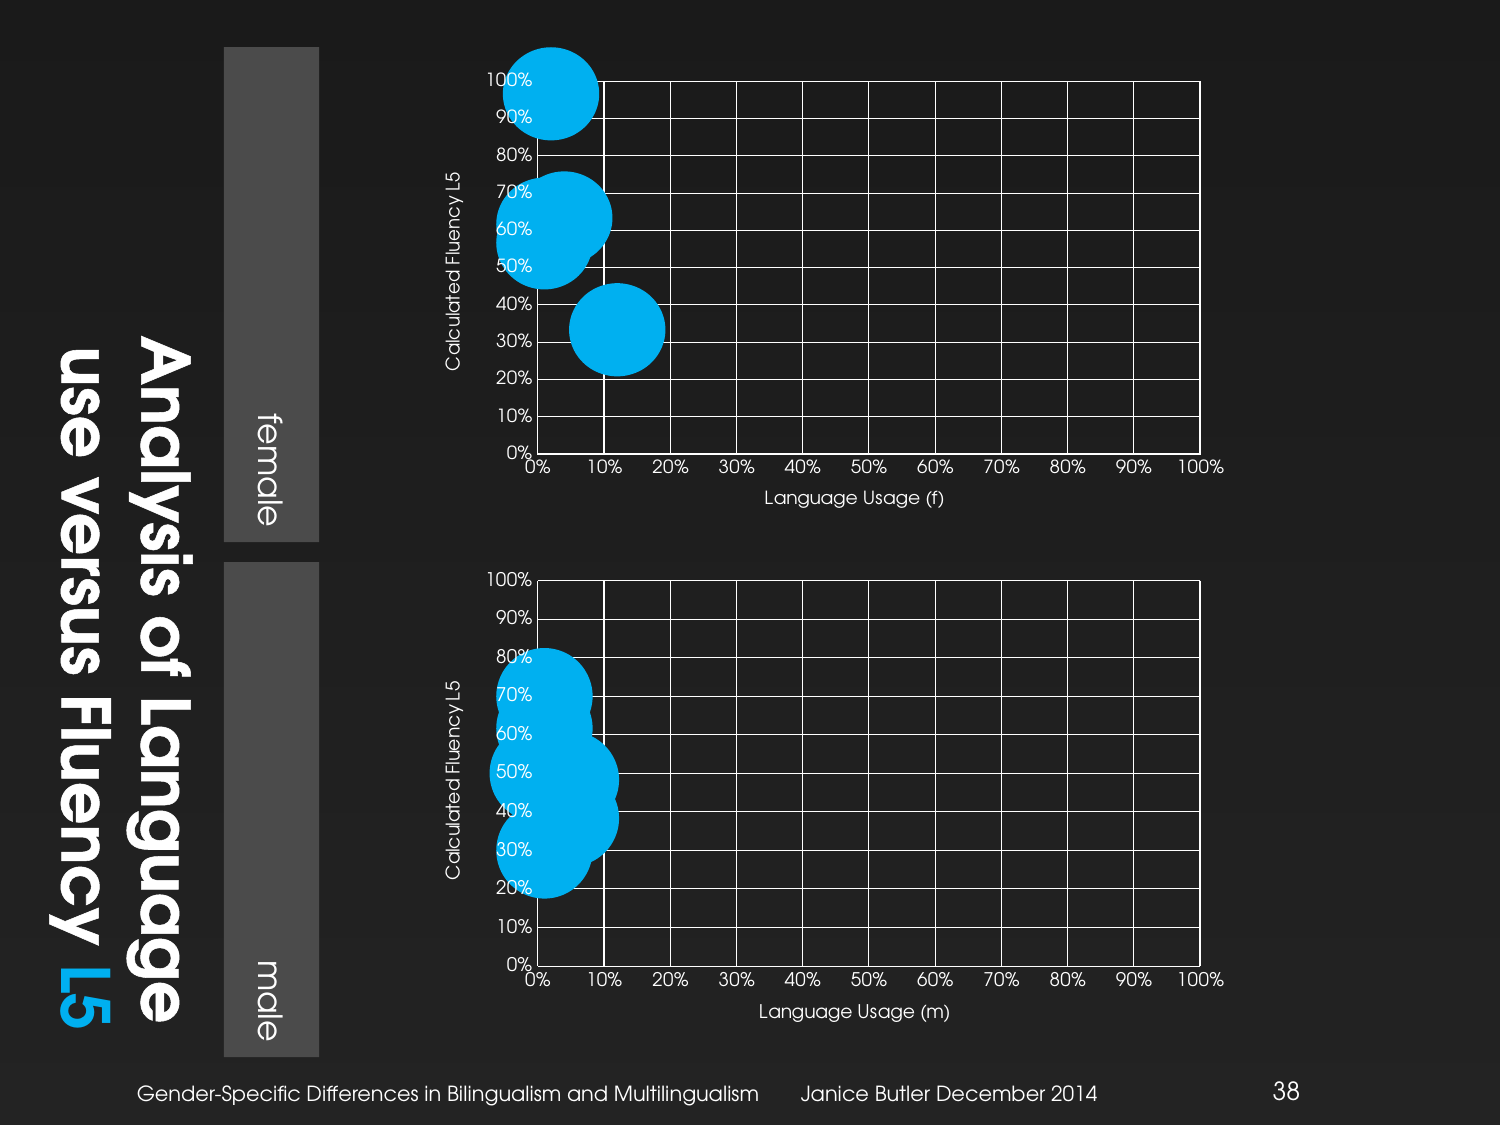

### Chart

| Category | Calculated Fluency L5 |
|---|---|
female
# Analysis of Language use versus Fluency L5

### Chart

| Category | Calculated Fluency L5 |
|---|---|
male
Gender-Specific Differences in Bilingualism and Multilingualism
Janice Butler December 2014
38